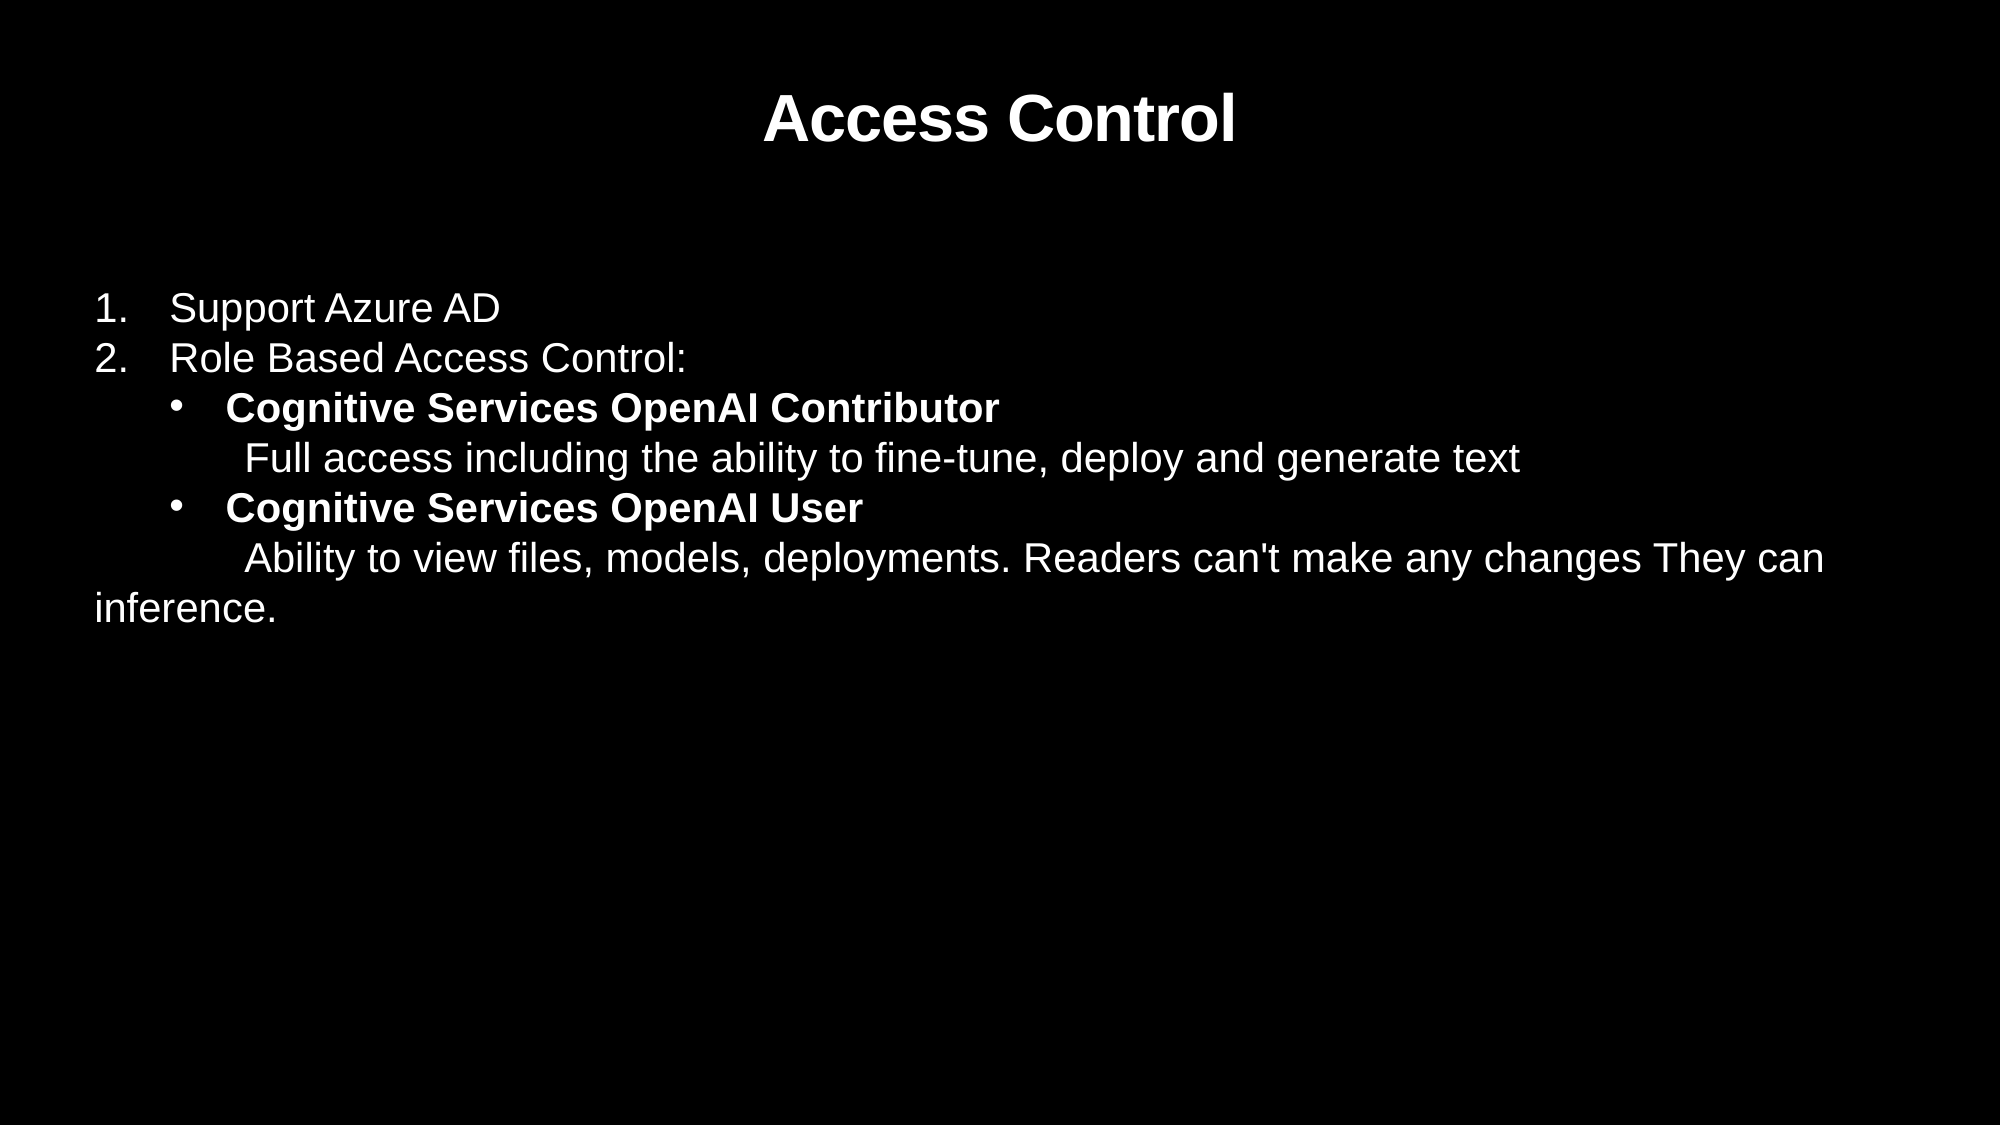

# Access Control
Support Azure AD
Role Based Access Control:
Cognitive Services OpenAI Contributor
	Full access including the ability to fine-tune, deploy and generate text
Cognitive Services OpenAI User
	Ability to view files, models, deployments. Readers can't make any changes They can inference.

Microsoft Confidential
29